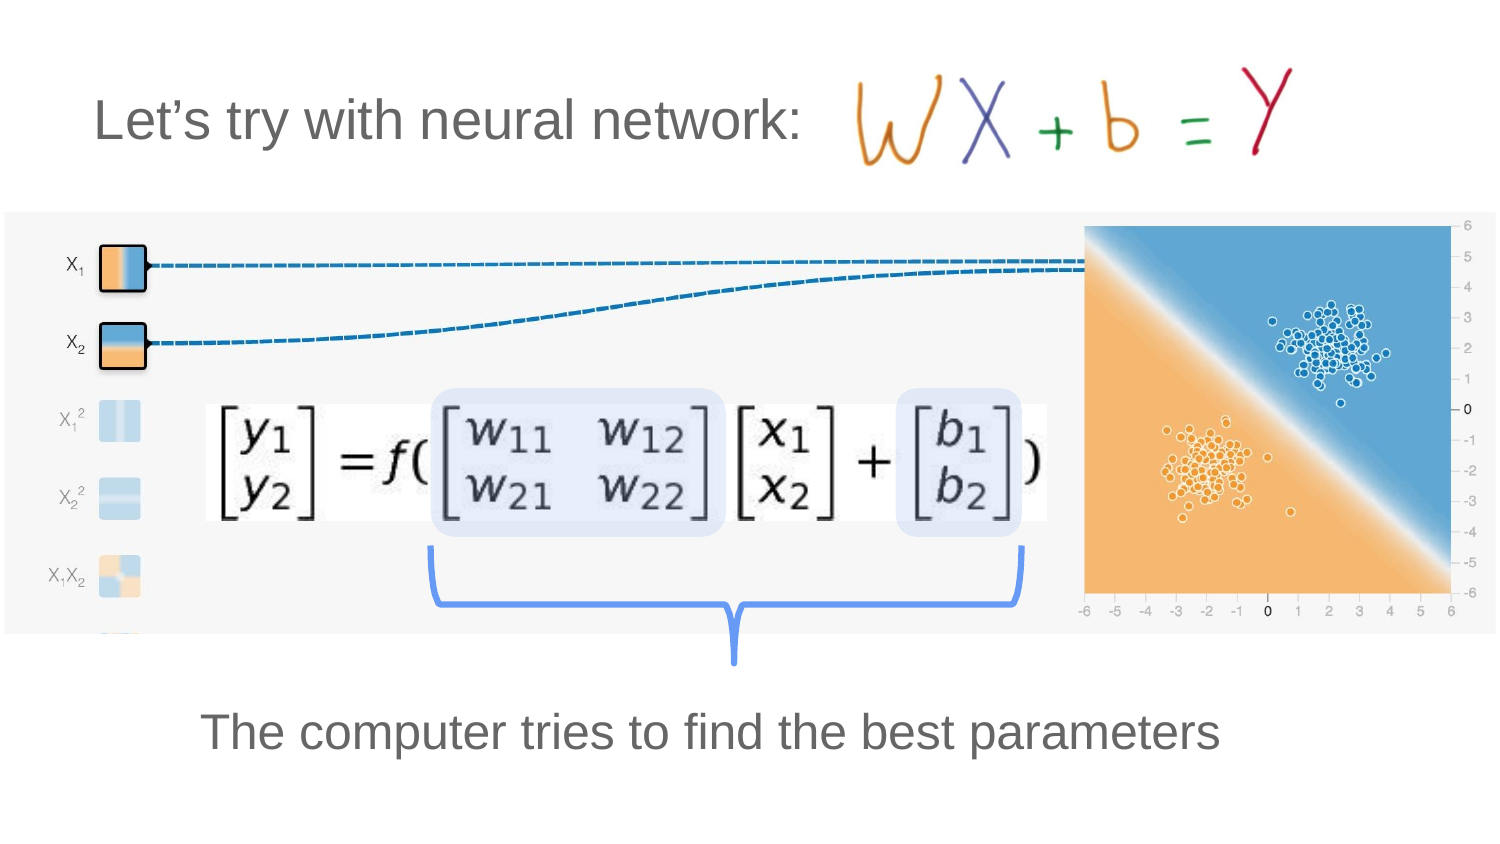

Let’s try with neural network:
The computer tries to find the best parameters
Department of IT
12